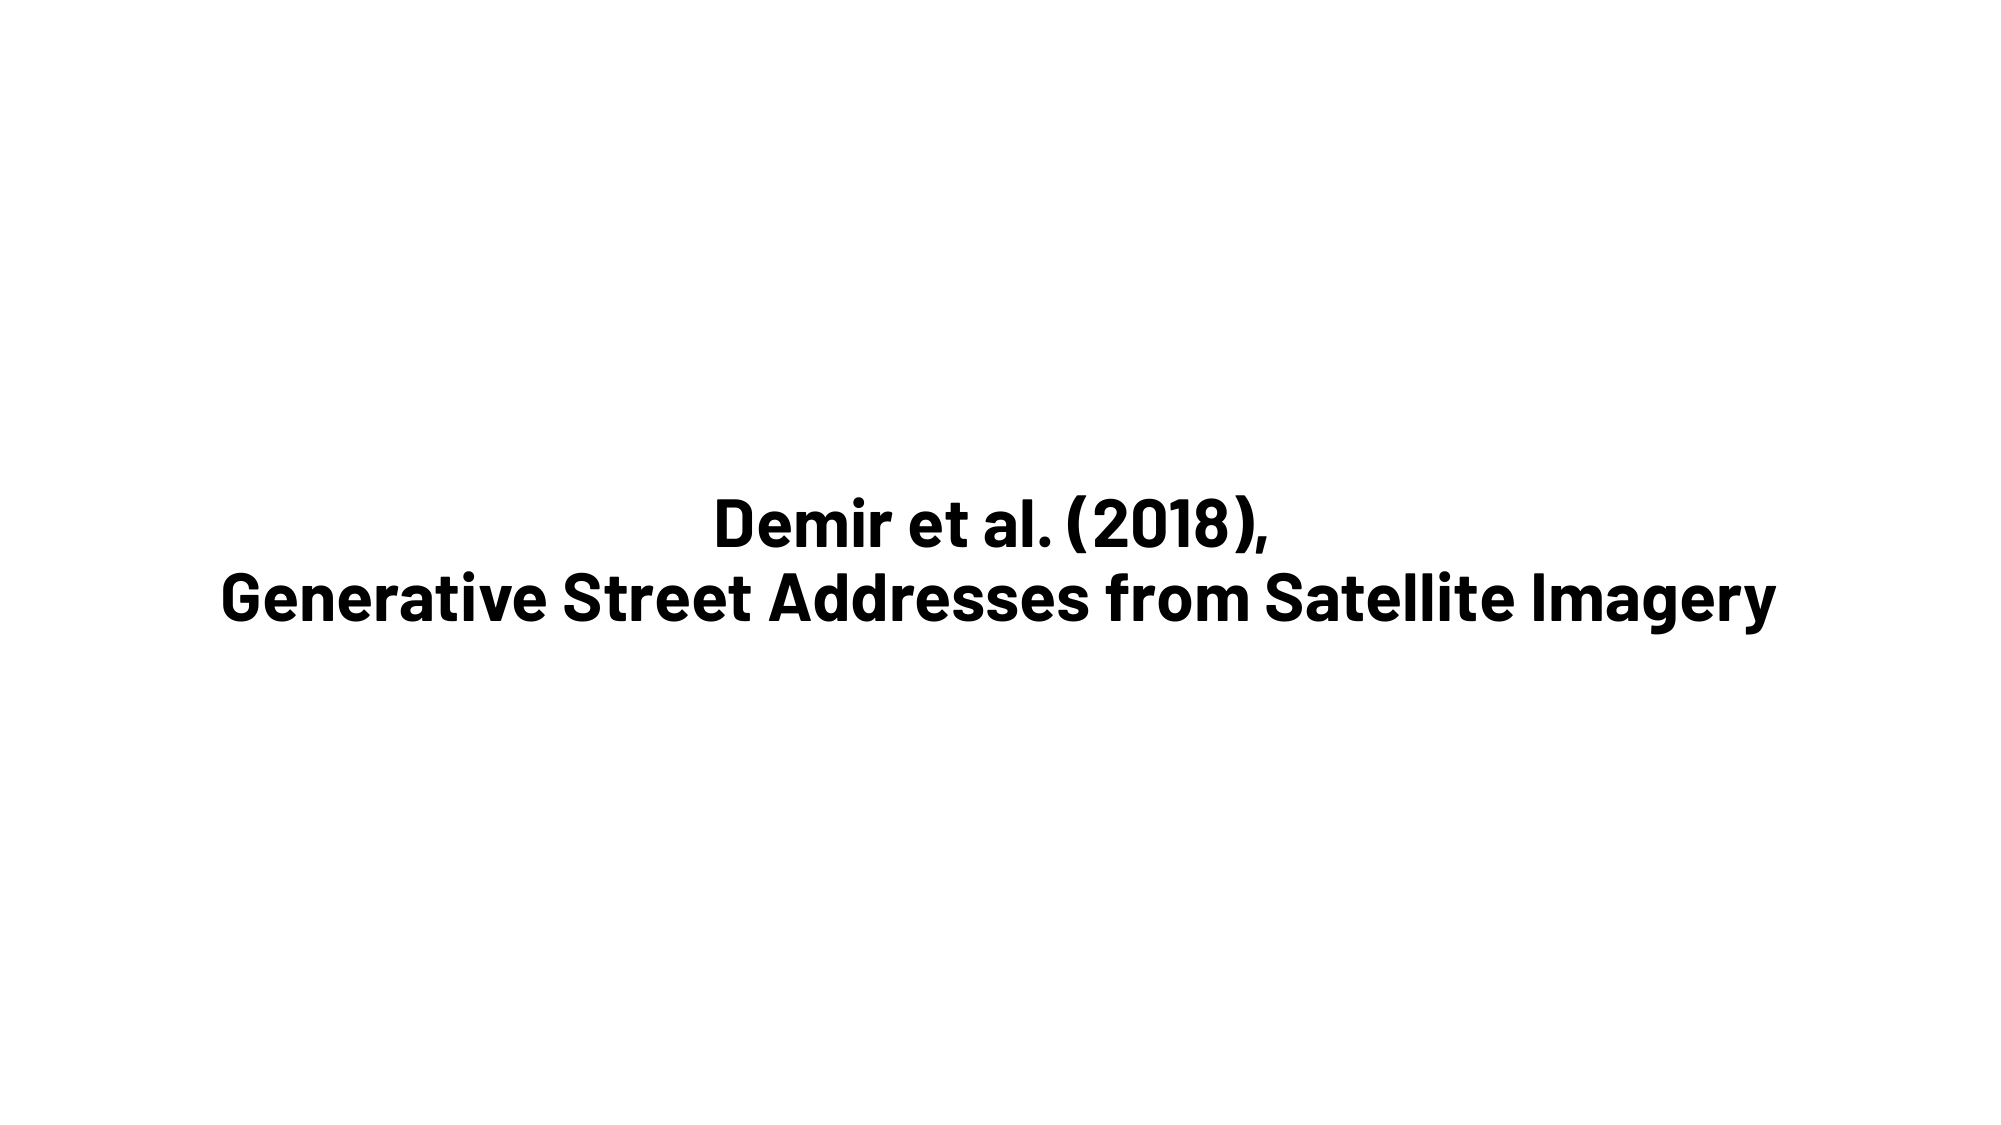

# Demir et al. (2018), Generative Street Addresses from Satellite Imagery